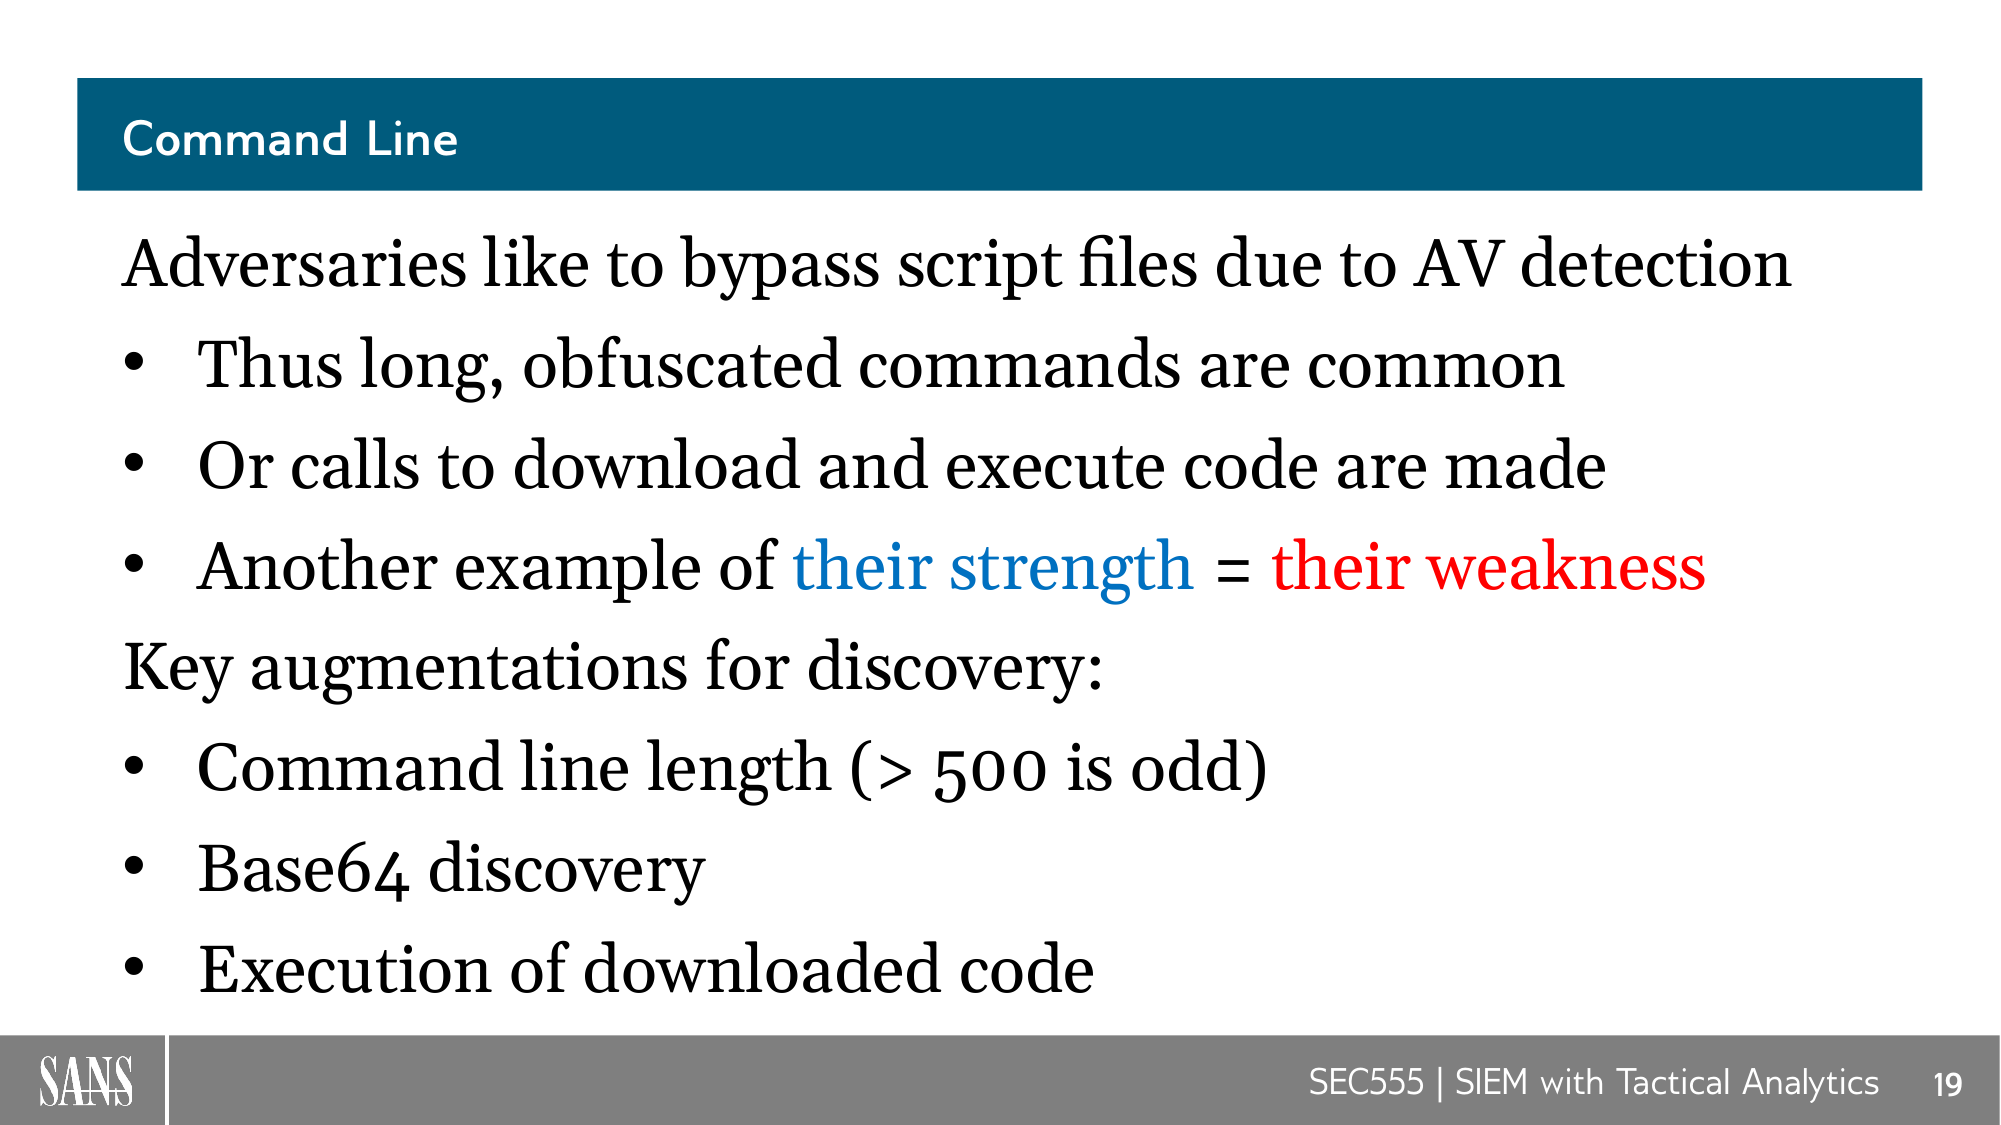

# Command Line
Adversaries like to bypass script files due to AV detection
Thus long, obfuscated commands are common
Or calls to download and execute code are made
Another example of their strength = their weakness
Key augmentations for discovery:
Command line length (> 500 is odd)
Base64 discovery
Execution of downloaded code